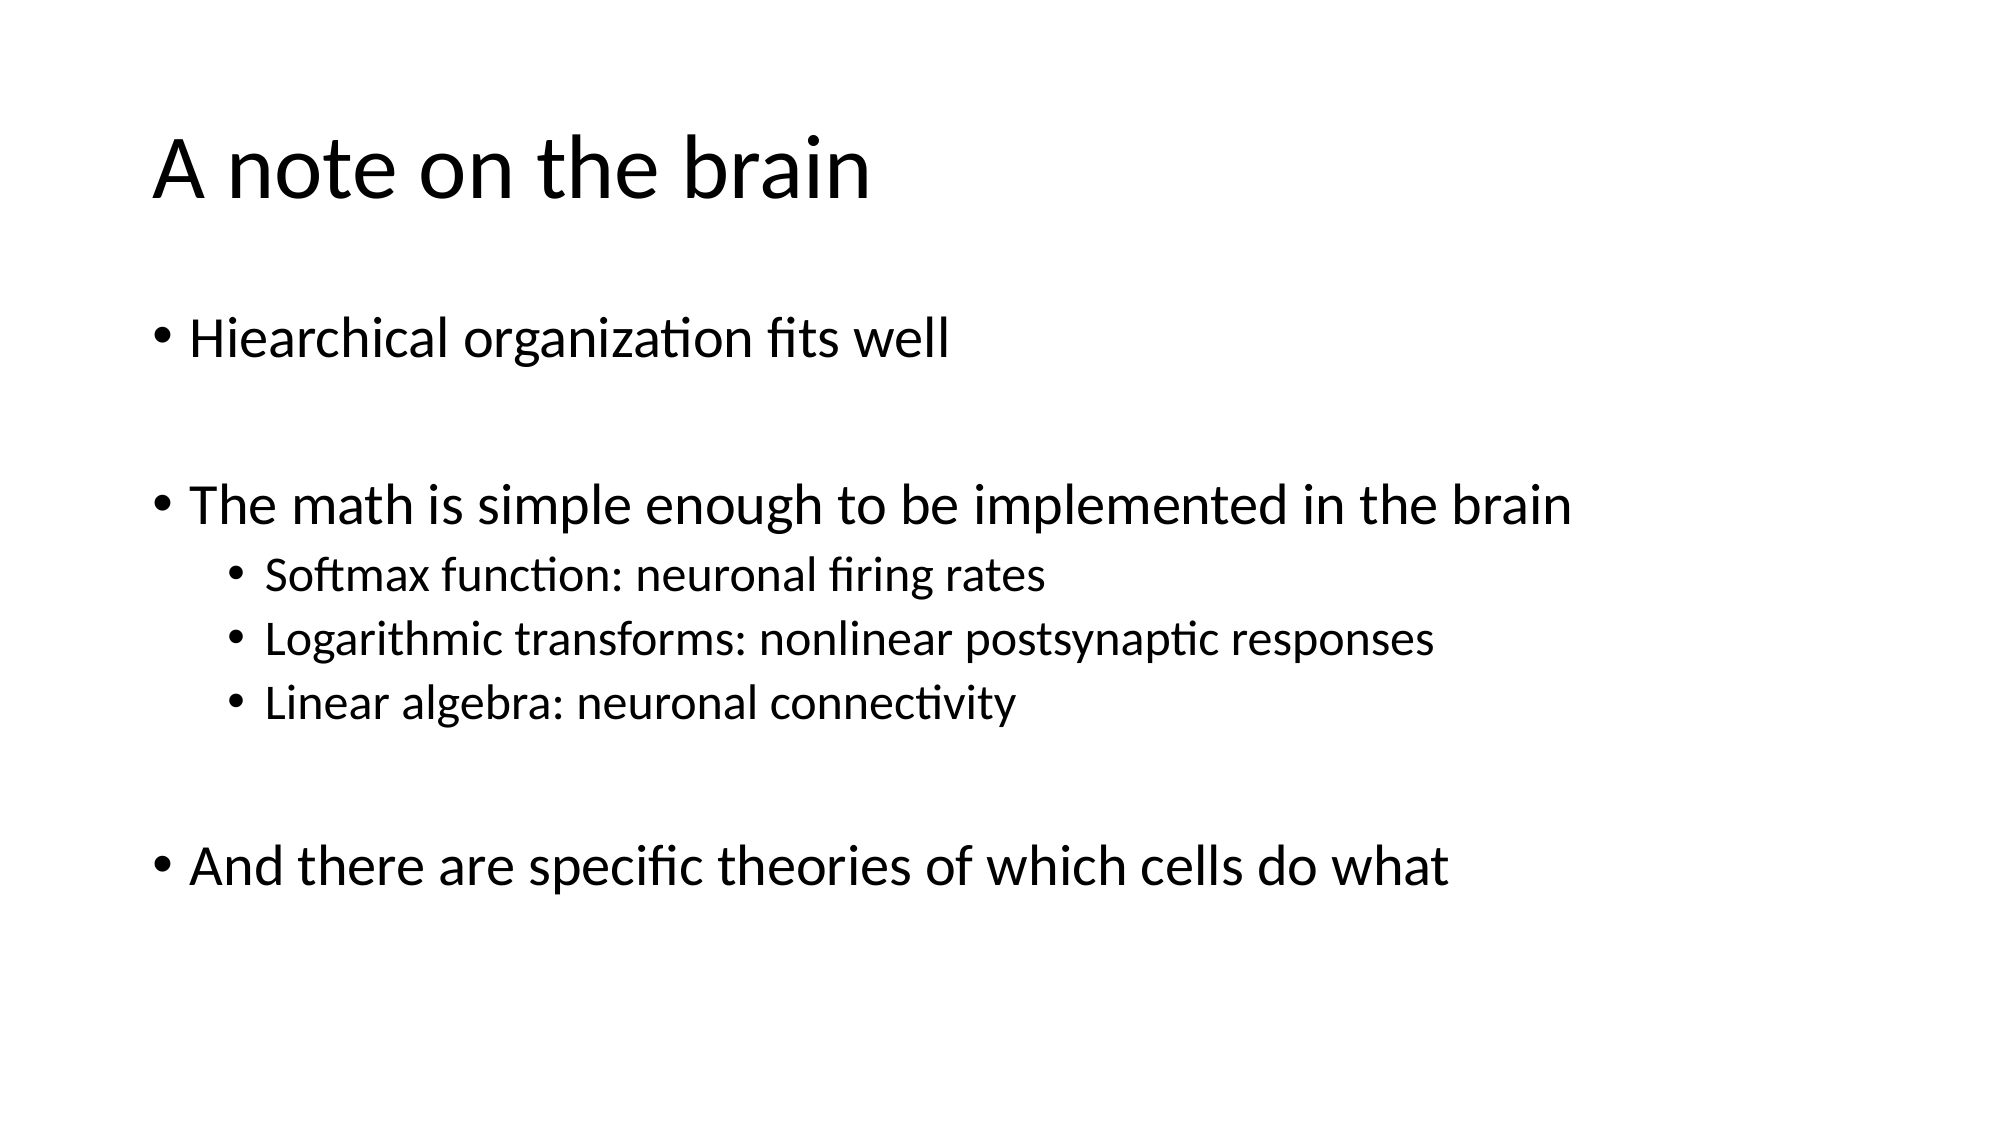

# A note on the brain
Hiearchical organization fits well

The math is simple enough to be implemented in the brain
Softmax function: neuronal firing rates
Logarithmic transforms: nonlinear postsynaptic responses
Linear algebra: neuronal connectivity

And there are specific theories of which cells do what